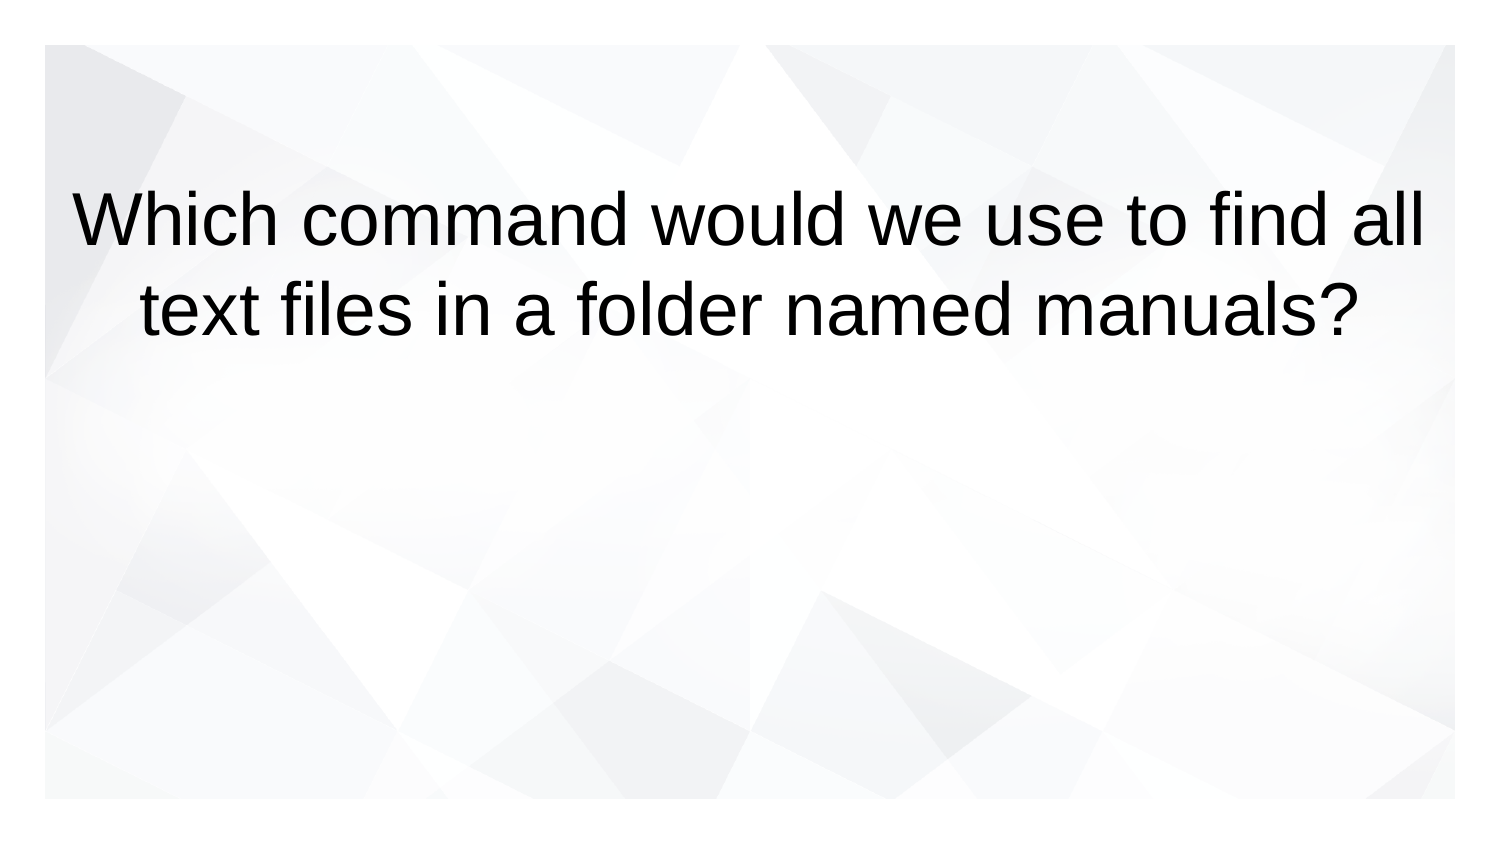

# Which command would we use to find all text files in a folder named manuals?